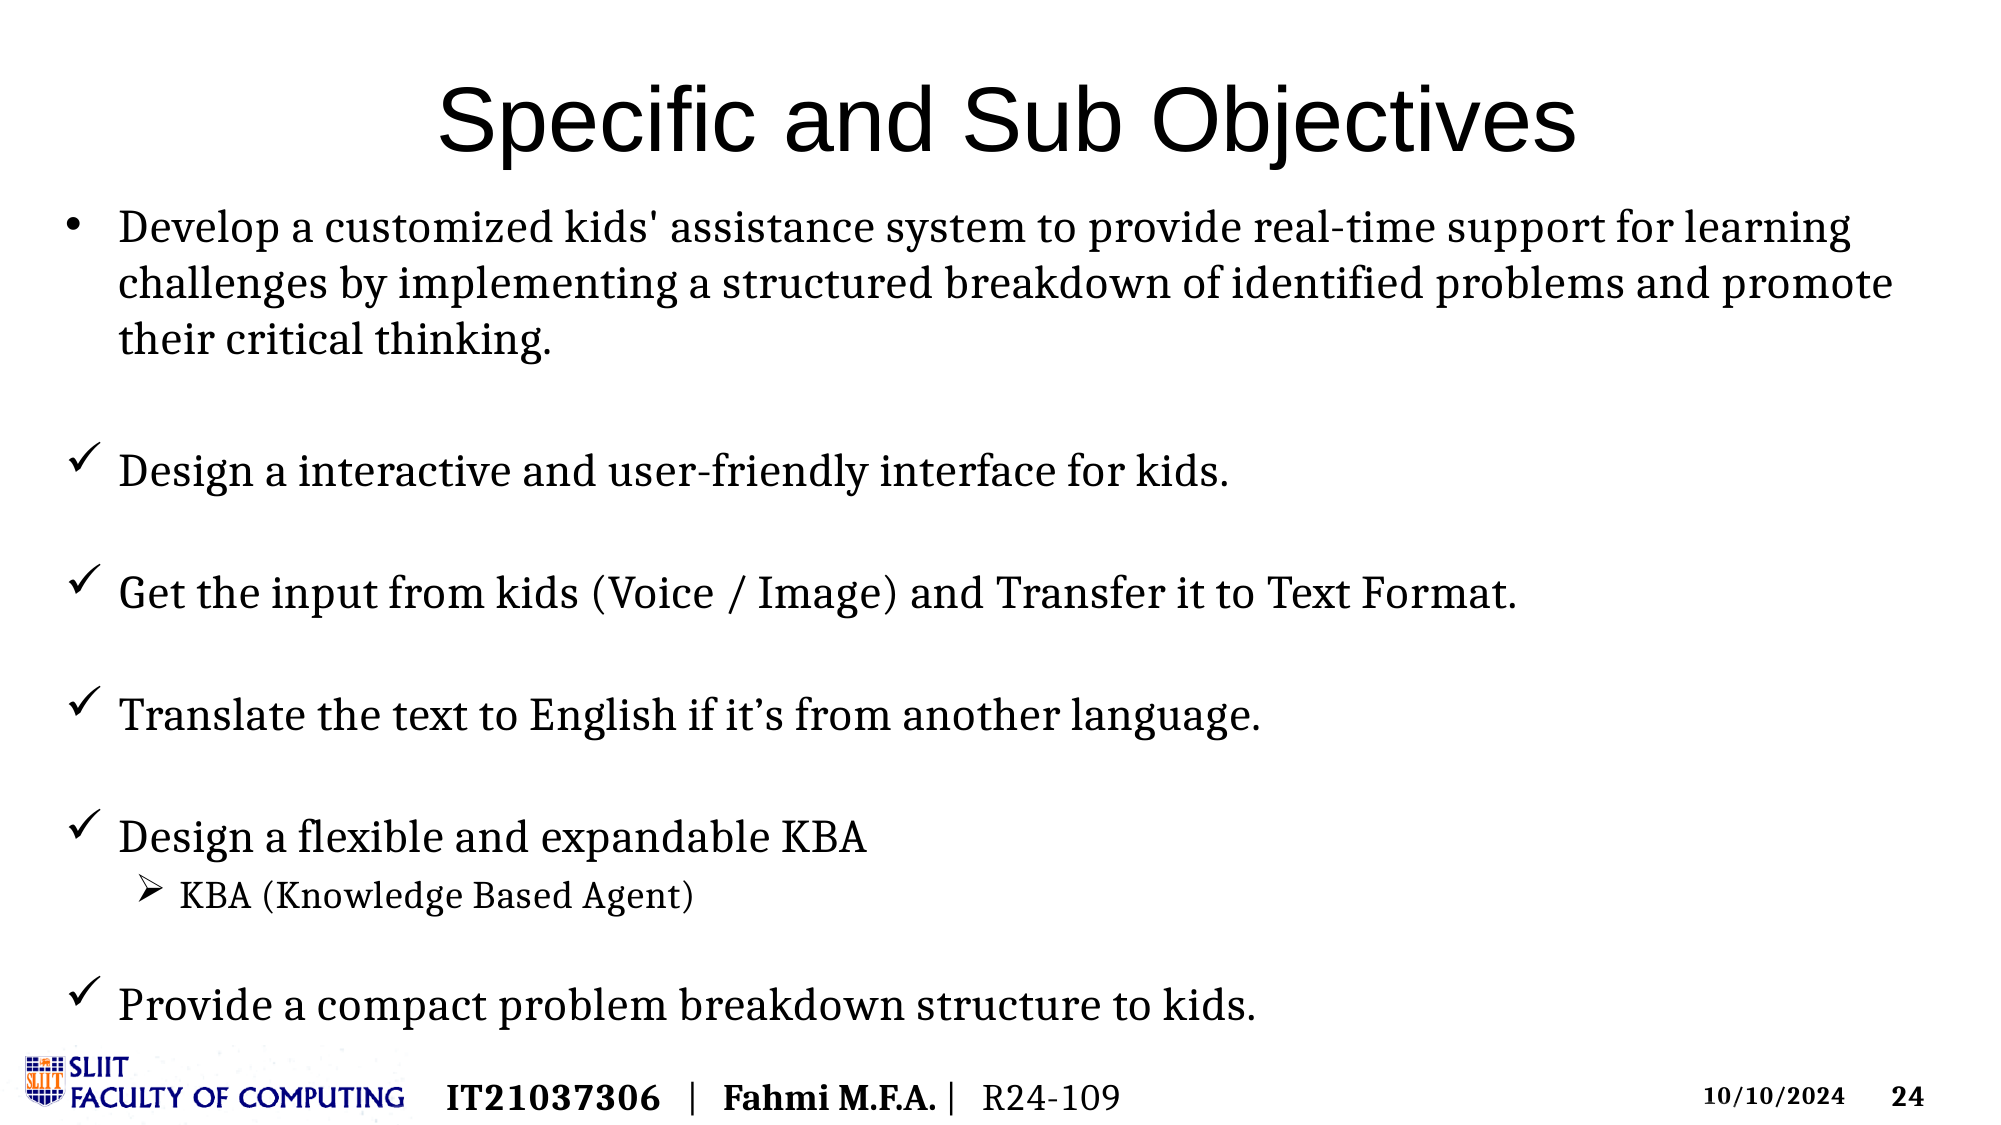

# Specific and Sub Objectives
Develop a customized kids' assistance system to provide real-time support for learning challenges by implementing a structured breakdown of identified problems and promote their critical thinking.

Design a interactive and user-friendly interface for kids.
Get the input from kids (Voice / Image) and Transfer it to Text Format.
Translate the text to English if it’s from another language.
Design a flexible and expandable KBA
KBA (Knowledge Based Agent)
Provide a compact problem breakdown structure to kids.

IT21037306   |   Fahmi M.F.A. |   R24-109